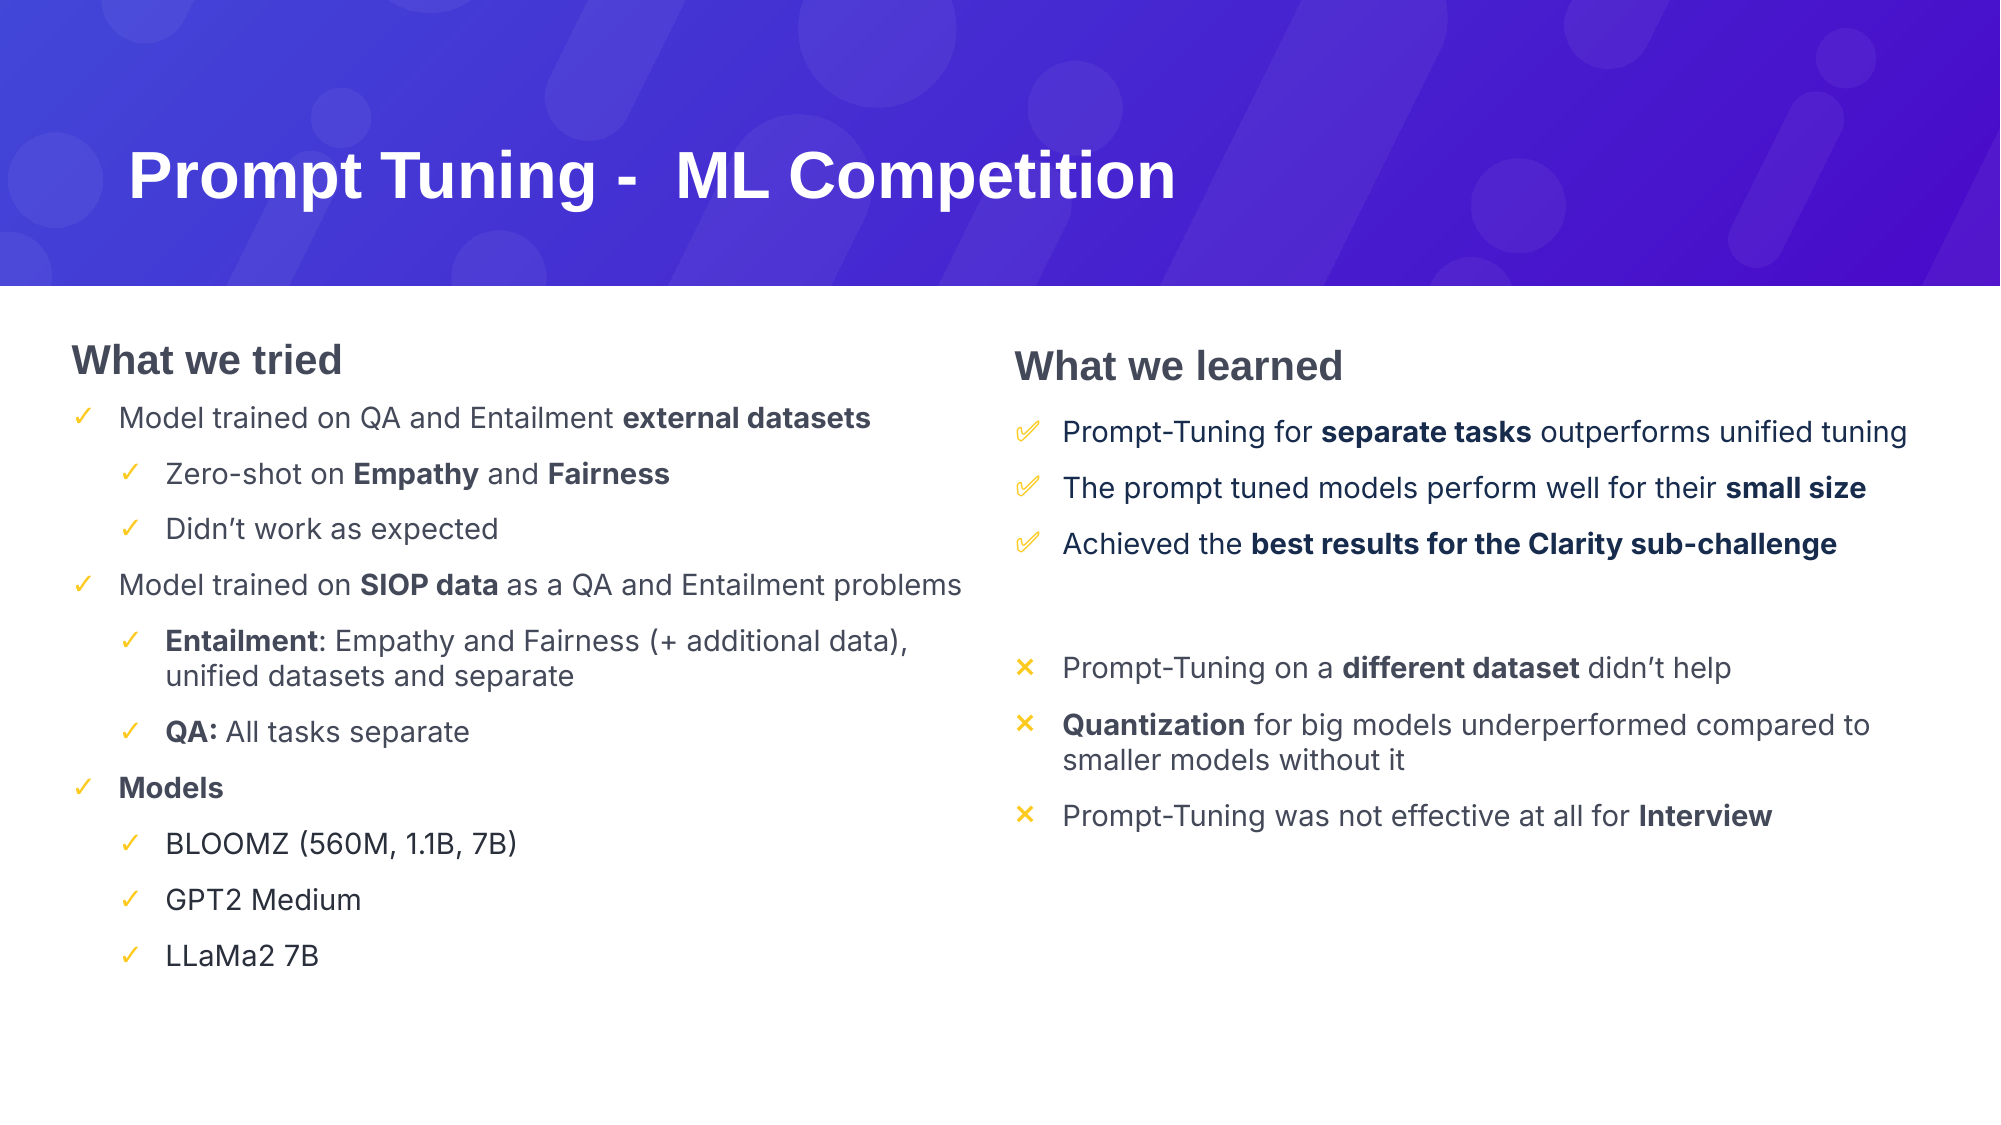

# Prompt Tuning -  ML Competition
What we tried
What we learned

Model trained on QA and Entailment external datasets
Zero-shot on Empathy and Fairness
Didn’t work as expected
Model trained on SIOP data as a QA and Entailment problems
Entailment: Empathy and Fairness (+ additional data), unified datasets and separate
QA: All tasks separate
Models
BLOOMZ (560M, 1.1B, 7B)
GPT2 Medium
LLaMa2 7B

Prompt-Tuning for separate tasks outperforms unified tuning
The prompt tuned models perform well for their small size
Achieved the best results for the Clarity sub-challenge

Prompt-Tuning on a different dataset didn’t help
Quantization for big models underperformed compared to smaller models without it
Prompt-Tuning was not effective at all for Interview